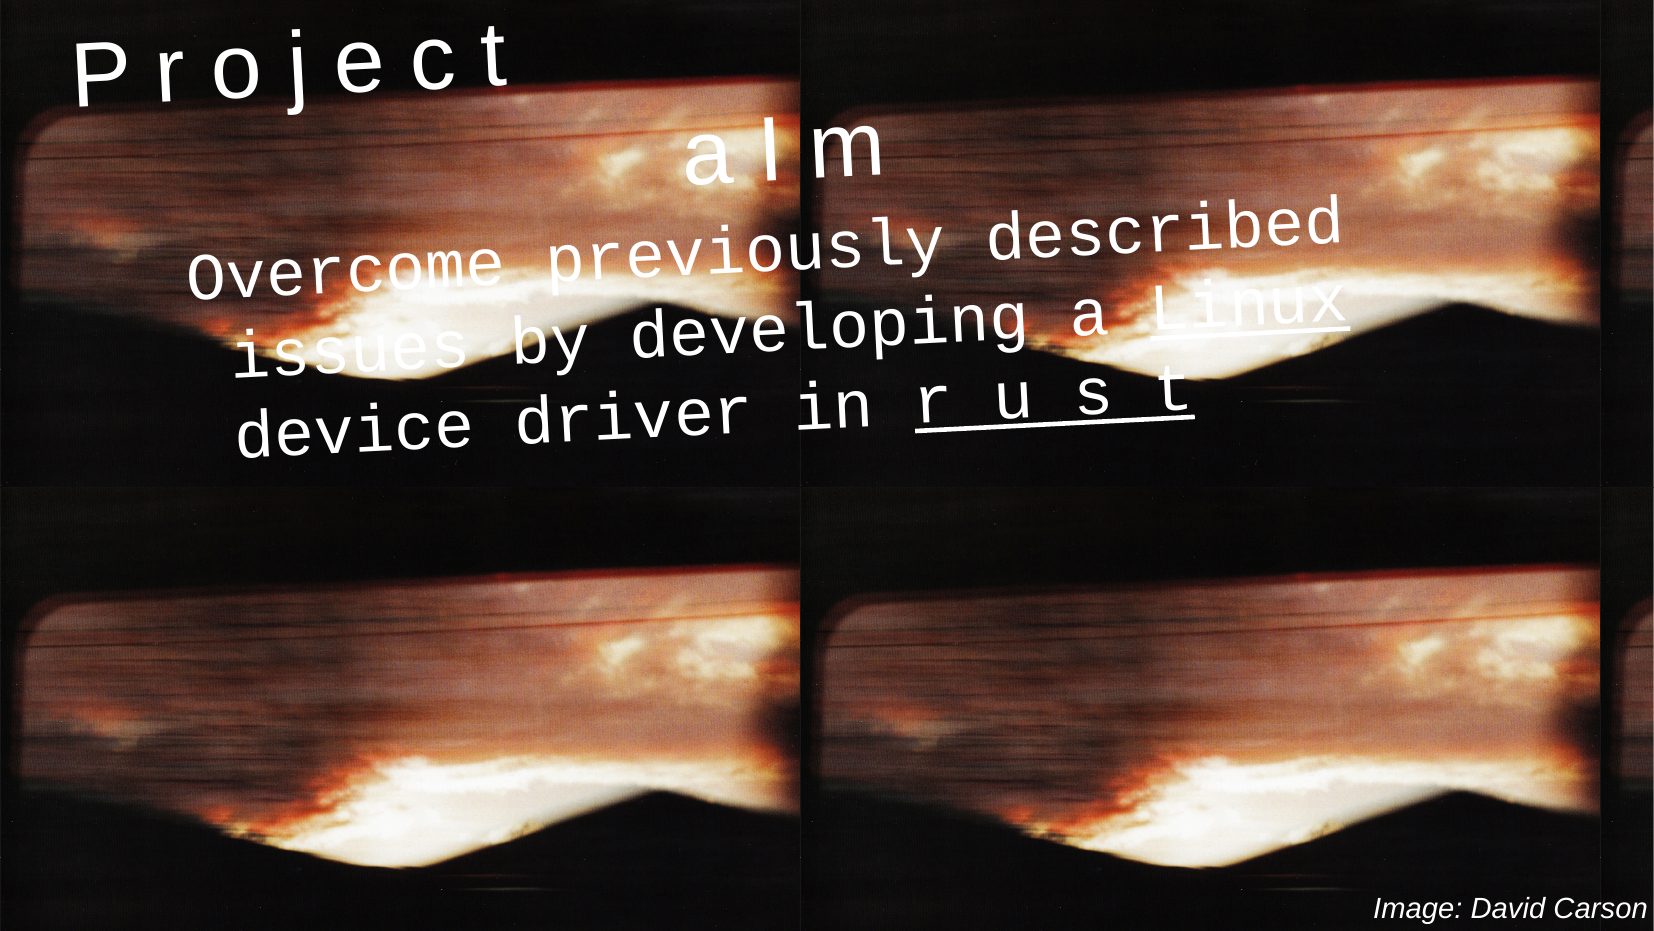

# P r o j e c t  							a I m
Overcome previously described
 issues by developing a Linux
 device driver in r u s t
Image: David Carson